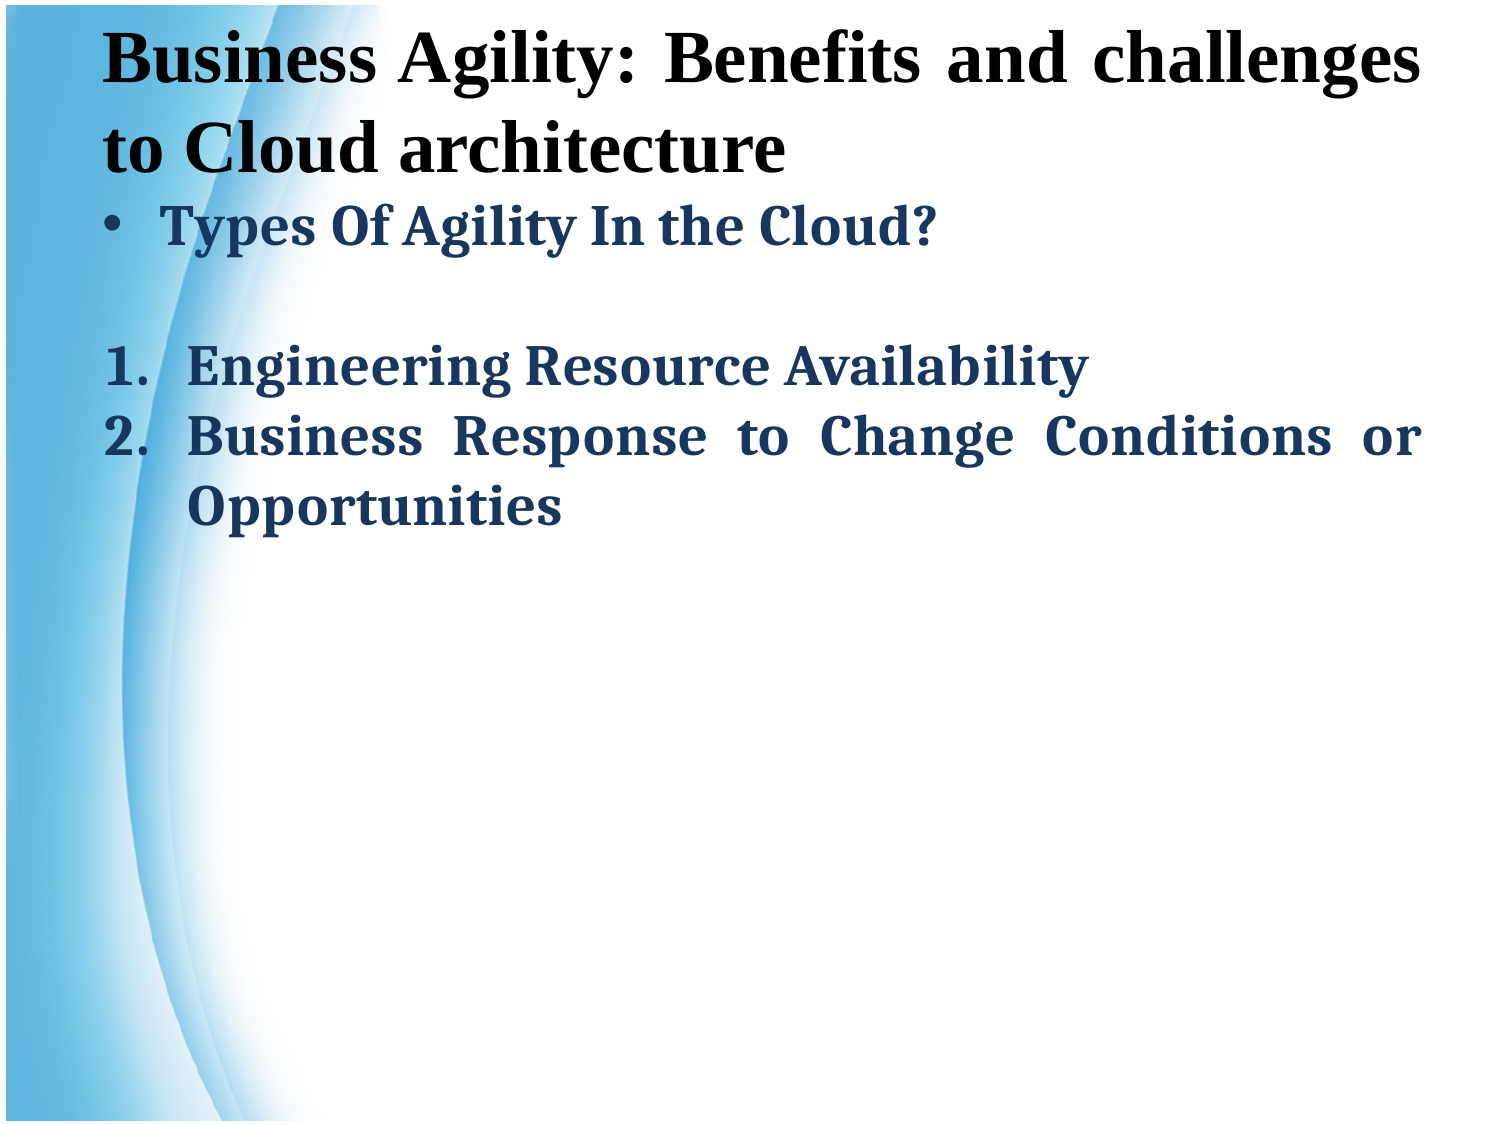

Business Agility: Benefits and challenges to Cloud architecture
Types Of Agility In the Cloud?

Engineering Resource Availability
Business Response to Change Conditions or Opportunities